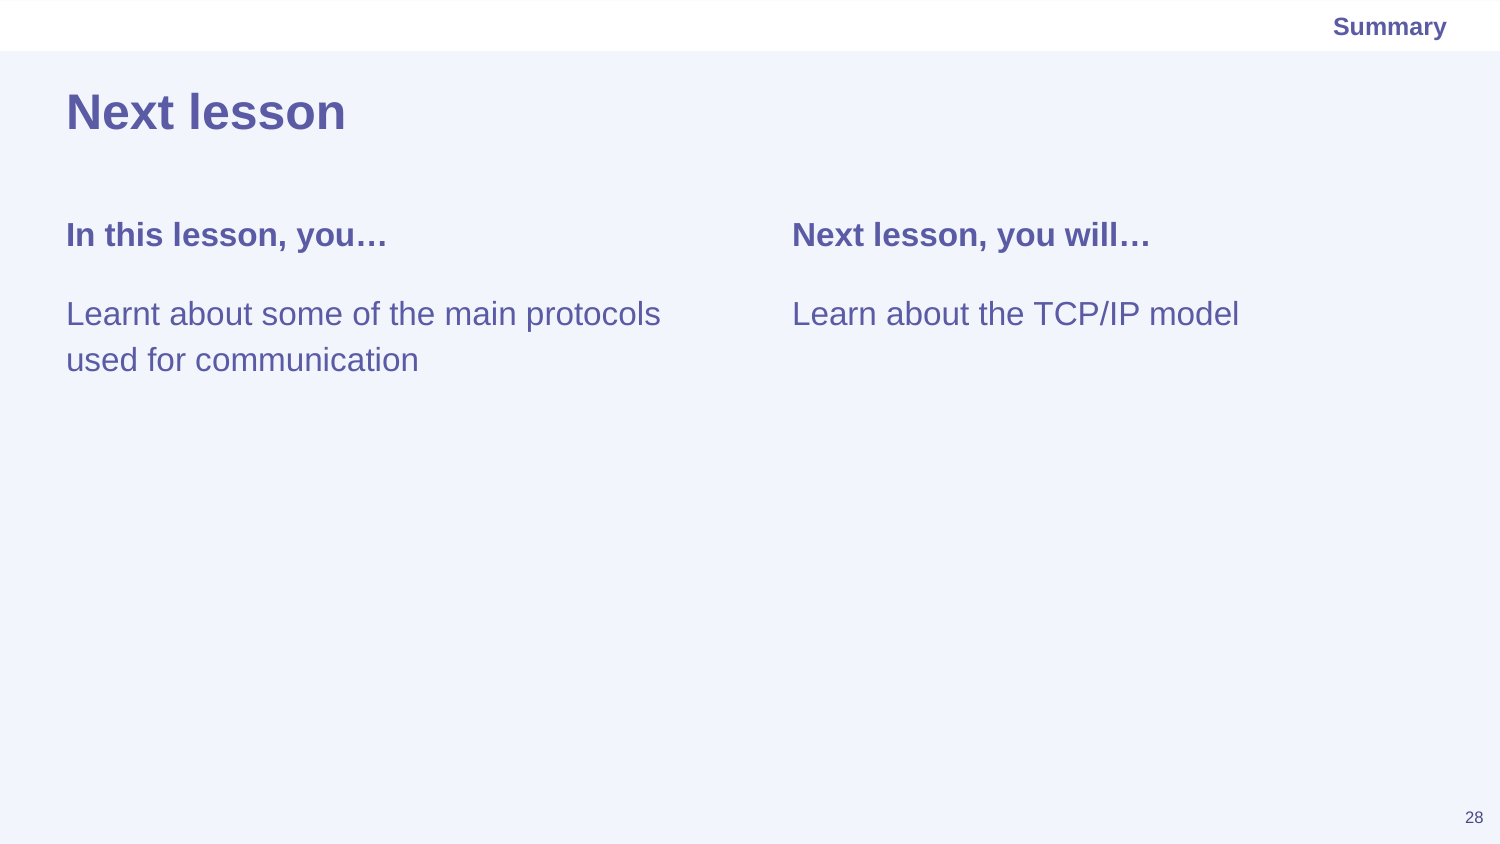

Summary
# Next lesson
Next lesson, you will…
Learn about the TCP/IP model
In this lesson, you…
Learnt about some of the main protocols used for communication

28